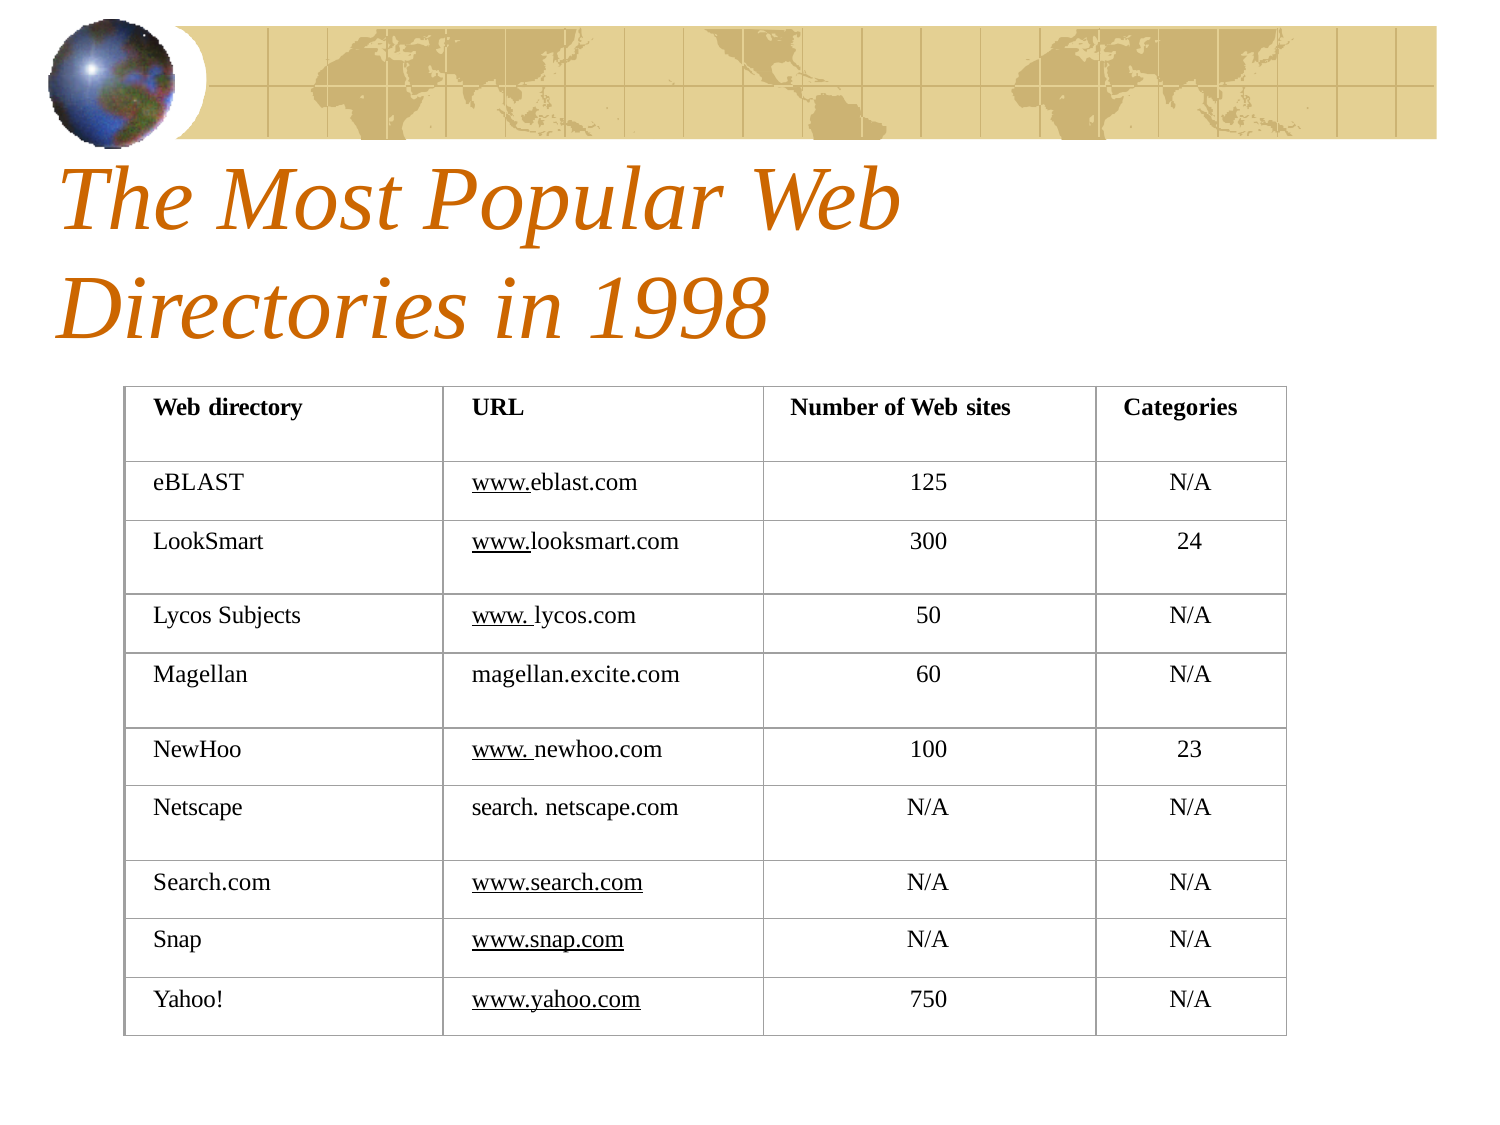

# The Most Popular Web  Directories in 1998
| Web directory | URL | Number of Web sites | Categories |
| --- | --- | --- | --- |
| eBLAST | www.eblast.com | 125 | N/A |
| LookSmart | www.looksmart.com | 300 | 24 |
| Lycos Subjects | www. lycos.com | 50 | N/A |
| Magellan | magellan.excite.com | 60 | N/A |
| NewHoo | www. newhoo.com | 100 | 23 |
| Netscape | search. netscape.com | N/A | N/A |
| Search.com | www.search.com | N/A | N/A |
| Snap | www.snap.com | N/A | N/A |
| Yahoo! | www.yahoo.com | 750 | N/A |